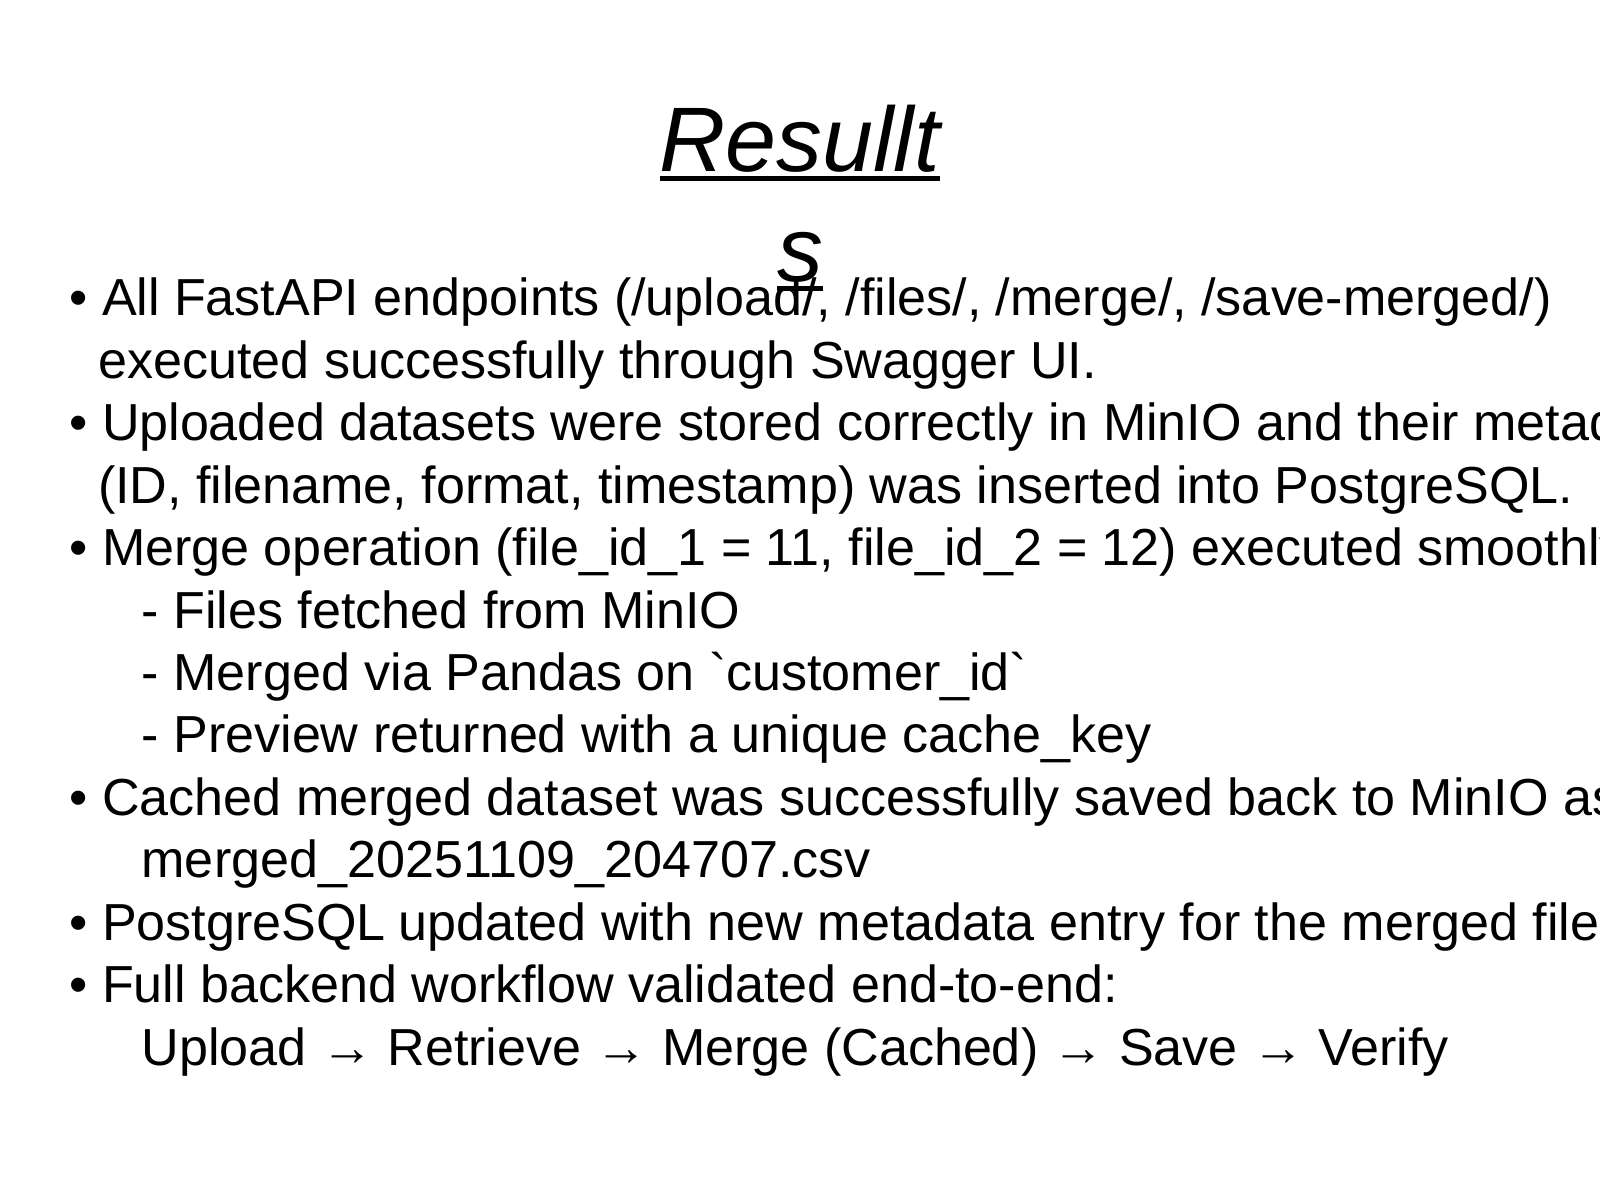

Resullts
                           RESULTS

• All FastAPI endpoints (/upload/, /files/, /merge/, /save-merged/)
  executed successfully through Swagger UI.
• Uploaded datasets were stored correctly in MinIO and their metadata
  (ID, filename, format, timestamp) was inserted into PostgreSQL.
• Merge operation (file_id_1 = 11, file_id_2 = 12) executed smoothly:
     - Files fetched from MinIO
     - Merged via Pandas on `customer_id`
     - Preview returned with a unique cache_key
• Cached merged dataset was successfully saved back to MinIO as:
     merged_20251109_204707.csv
• PostgreSQL updated with new metadata entry for the merged file.
• Full backend workflow validated end-to-end:
     Upload → Retrieve → Merge (Cached) → Save → Verify